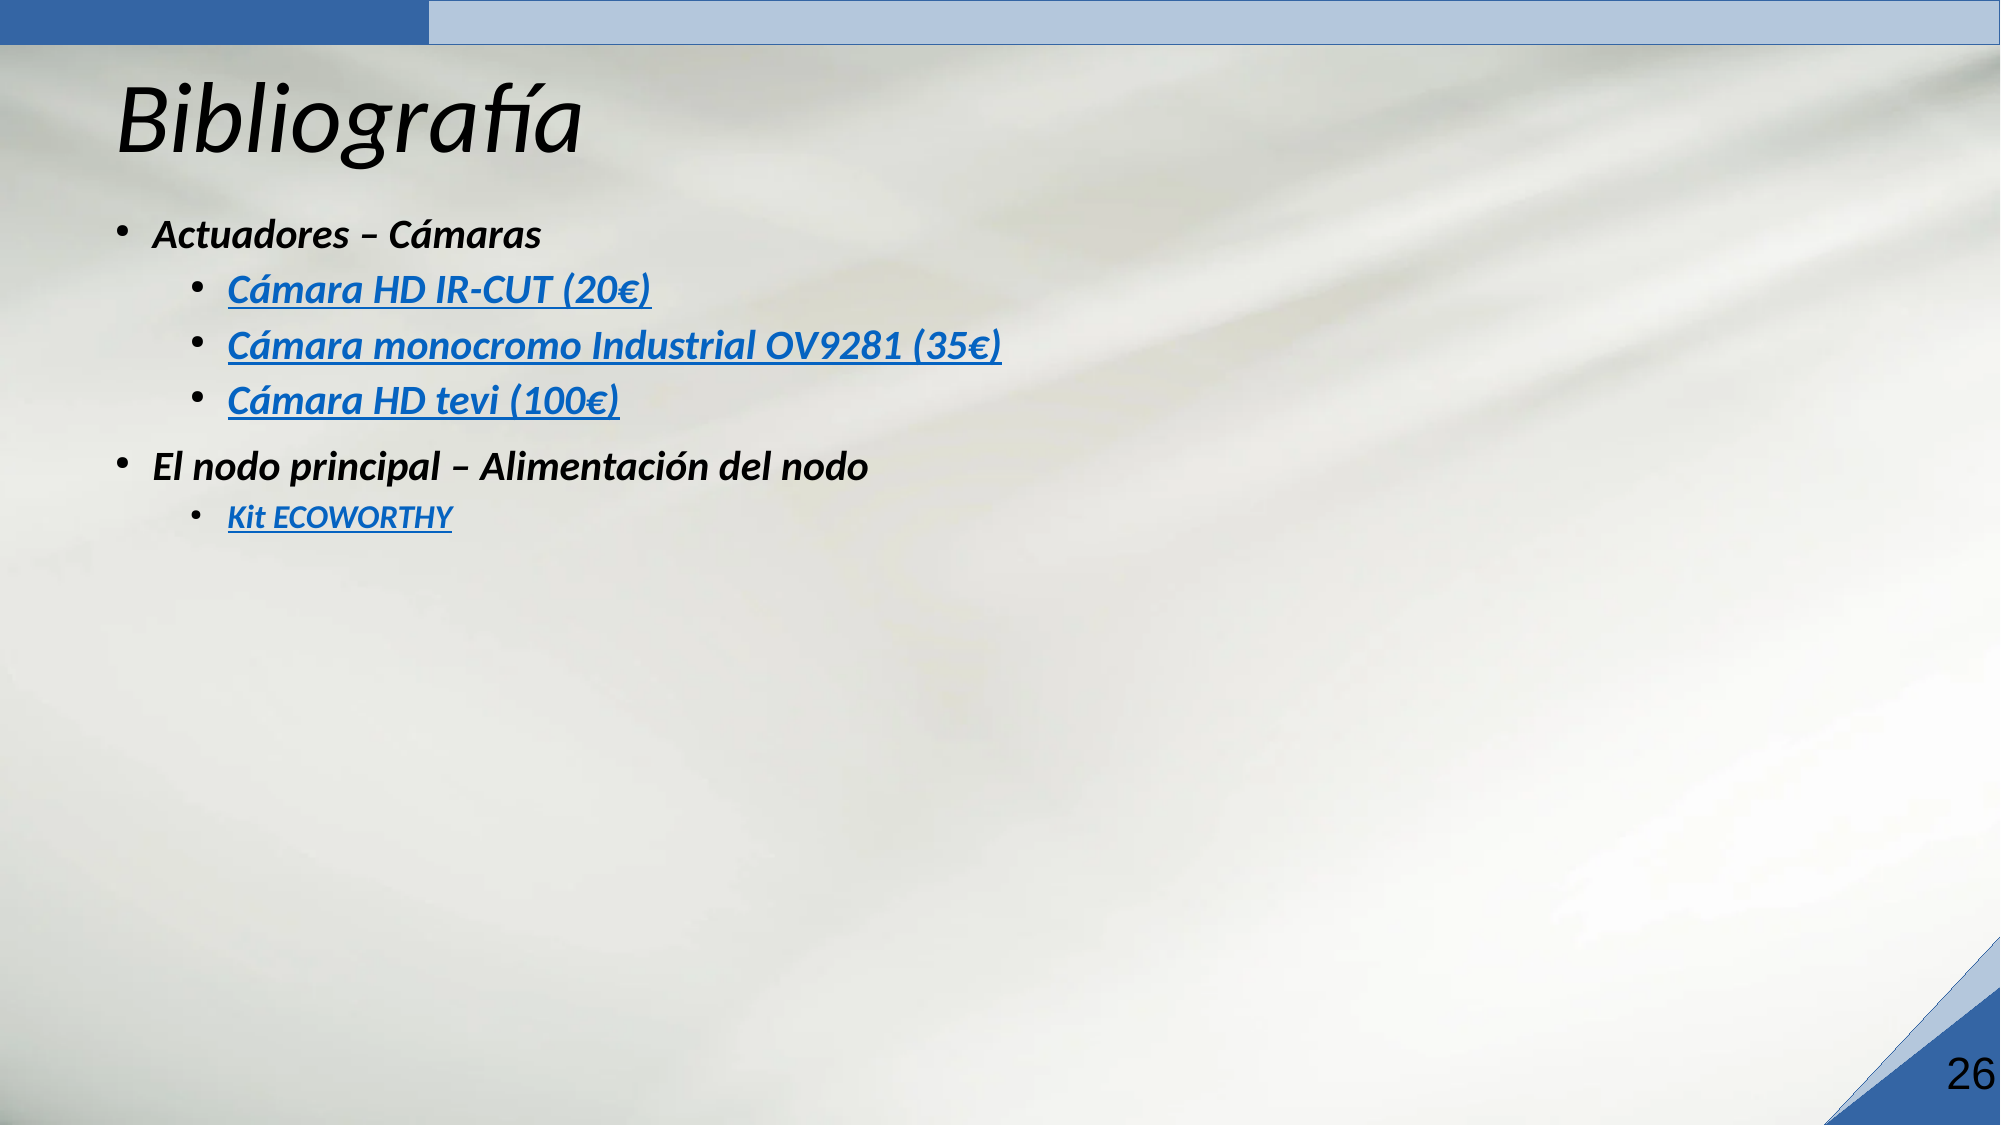

Bibliografía
Actuadores – Cámaras
Cámara HD IR-CUT (20€)
Cámara monocromo Industrial OV9281 (35€)
Cámara HD tevi (100€)
El nodo principal – Alimentación del nodo
Kit ECOWORTHY

26